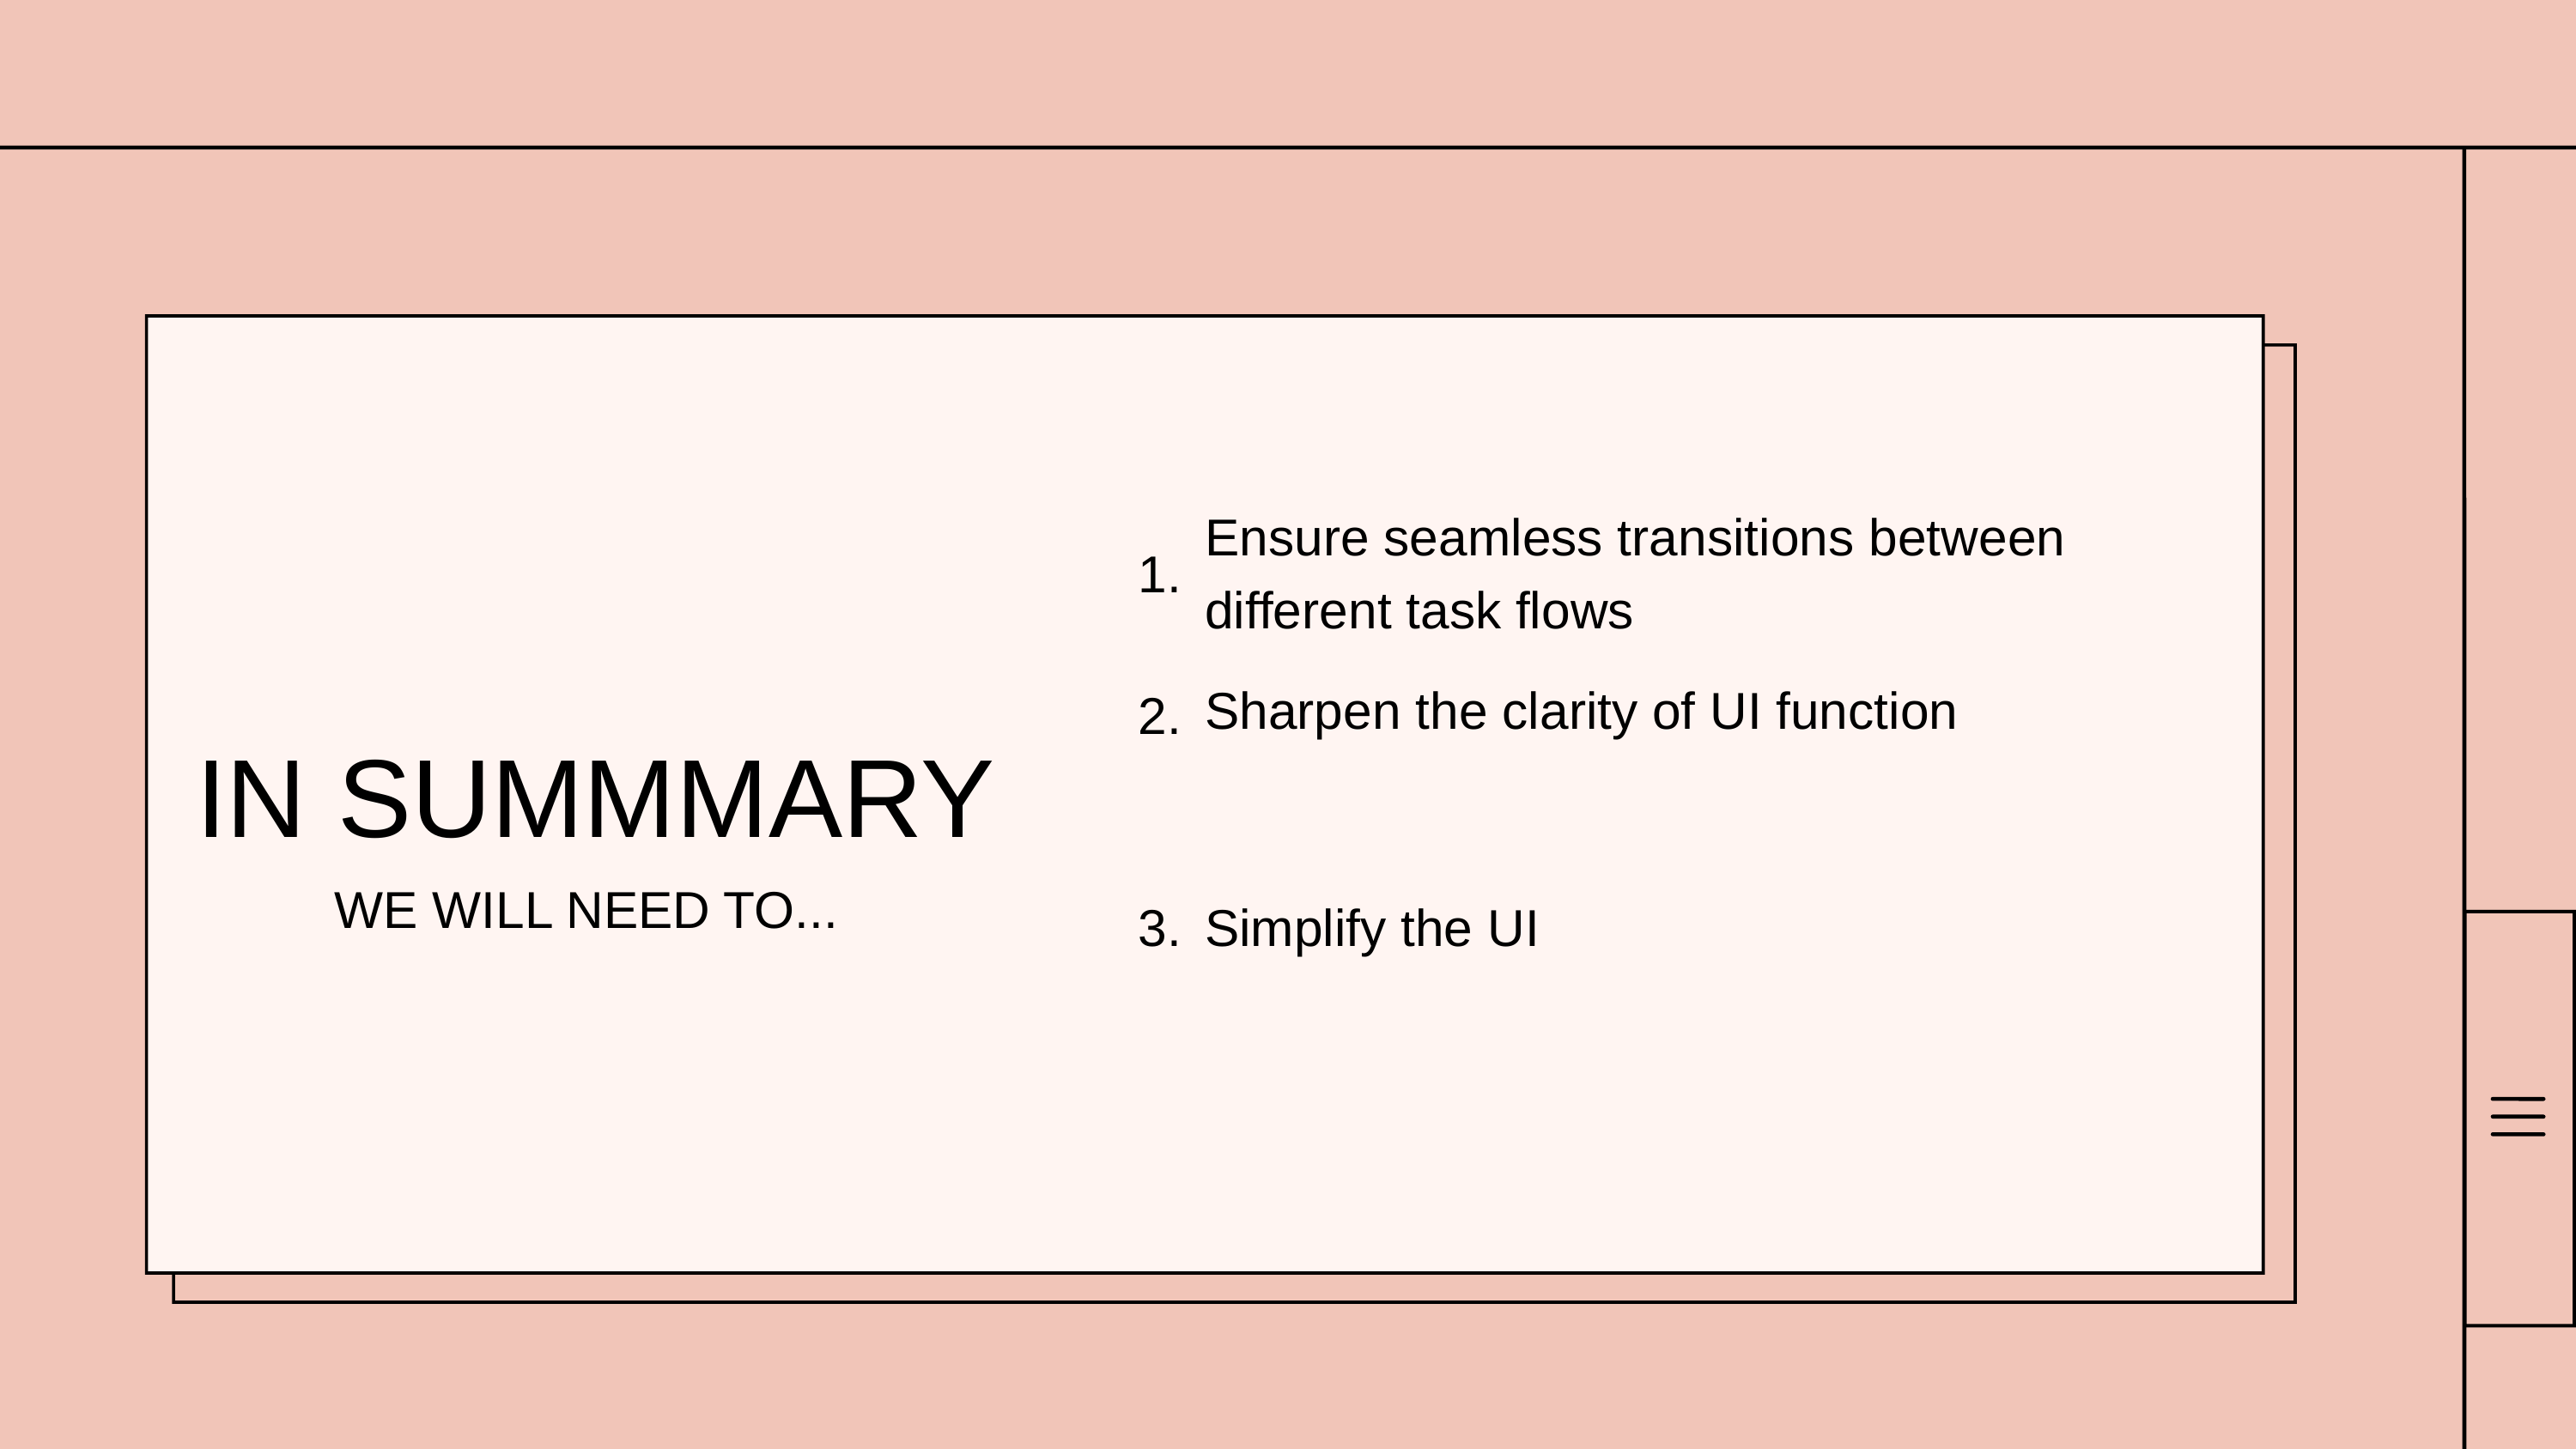

Ensure seamless transitions between different task flows
1.
Sharpen the clarity of UI function
2.
IN SUMMMARY

WE WILL NEED TO...
3.
Simplify the UI